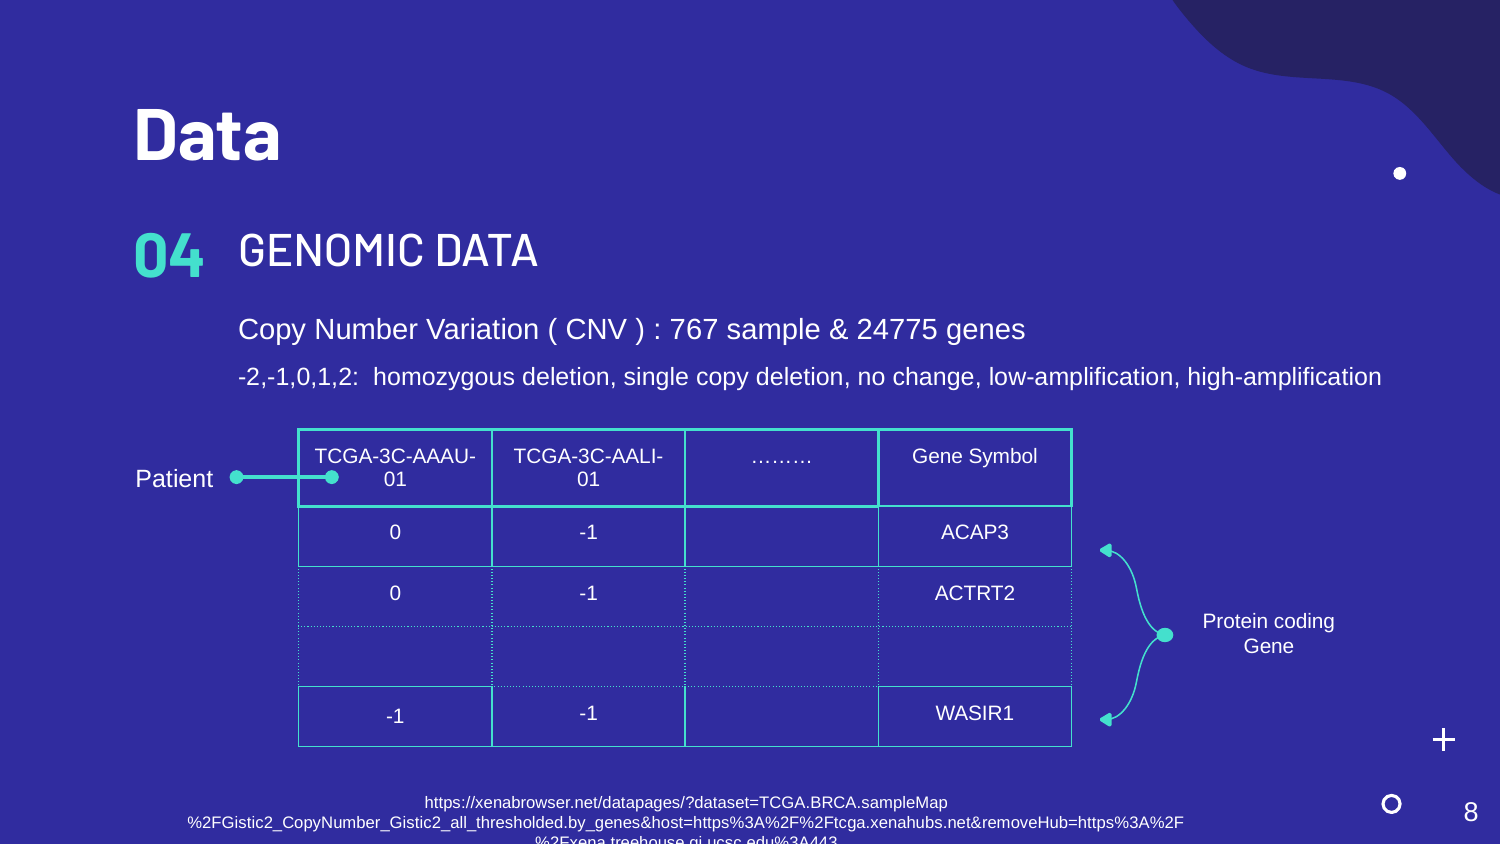

# Data
GENOMIC DATA
04
Copy Number Variation ( CNV ) : 767 sample & 24775 genes
-2,-1,0,1,2:  homozygous deletion, single copy deletion, no change, low-amplification, high-amplification

| TCGA-3C-AAAU-01 | TCGA-3C-AALI-01 | ……… | Gene Symbol |
| --- | --- | --- | --- |
| 0 | -1 |  | ACAP3 |
| 0 | -1 |  | ACTRT2 |
|  |  |  |  |
| -1 | -1 |  | WASIR1 |
Patient

Protein coding Gene
https://xenabrowser.net/datapages/?dataset=TCGA.BRCA.sampleMap%2FGistic2_CopyNumber_Gistic2_all_thresholded.by_genes&host=https%3A%2F%2Ftcga.xenahubs.net&removeHub=https%3A%2F%2Fxena.treehouse.gi.ucsc.edu%3A443
8